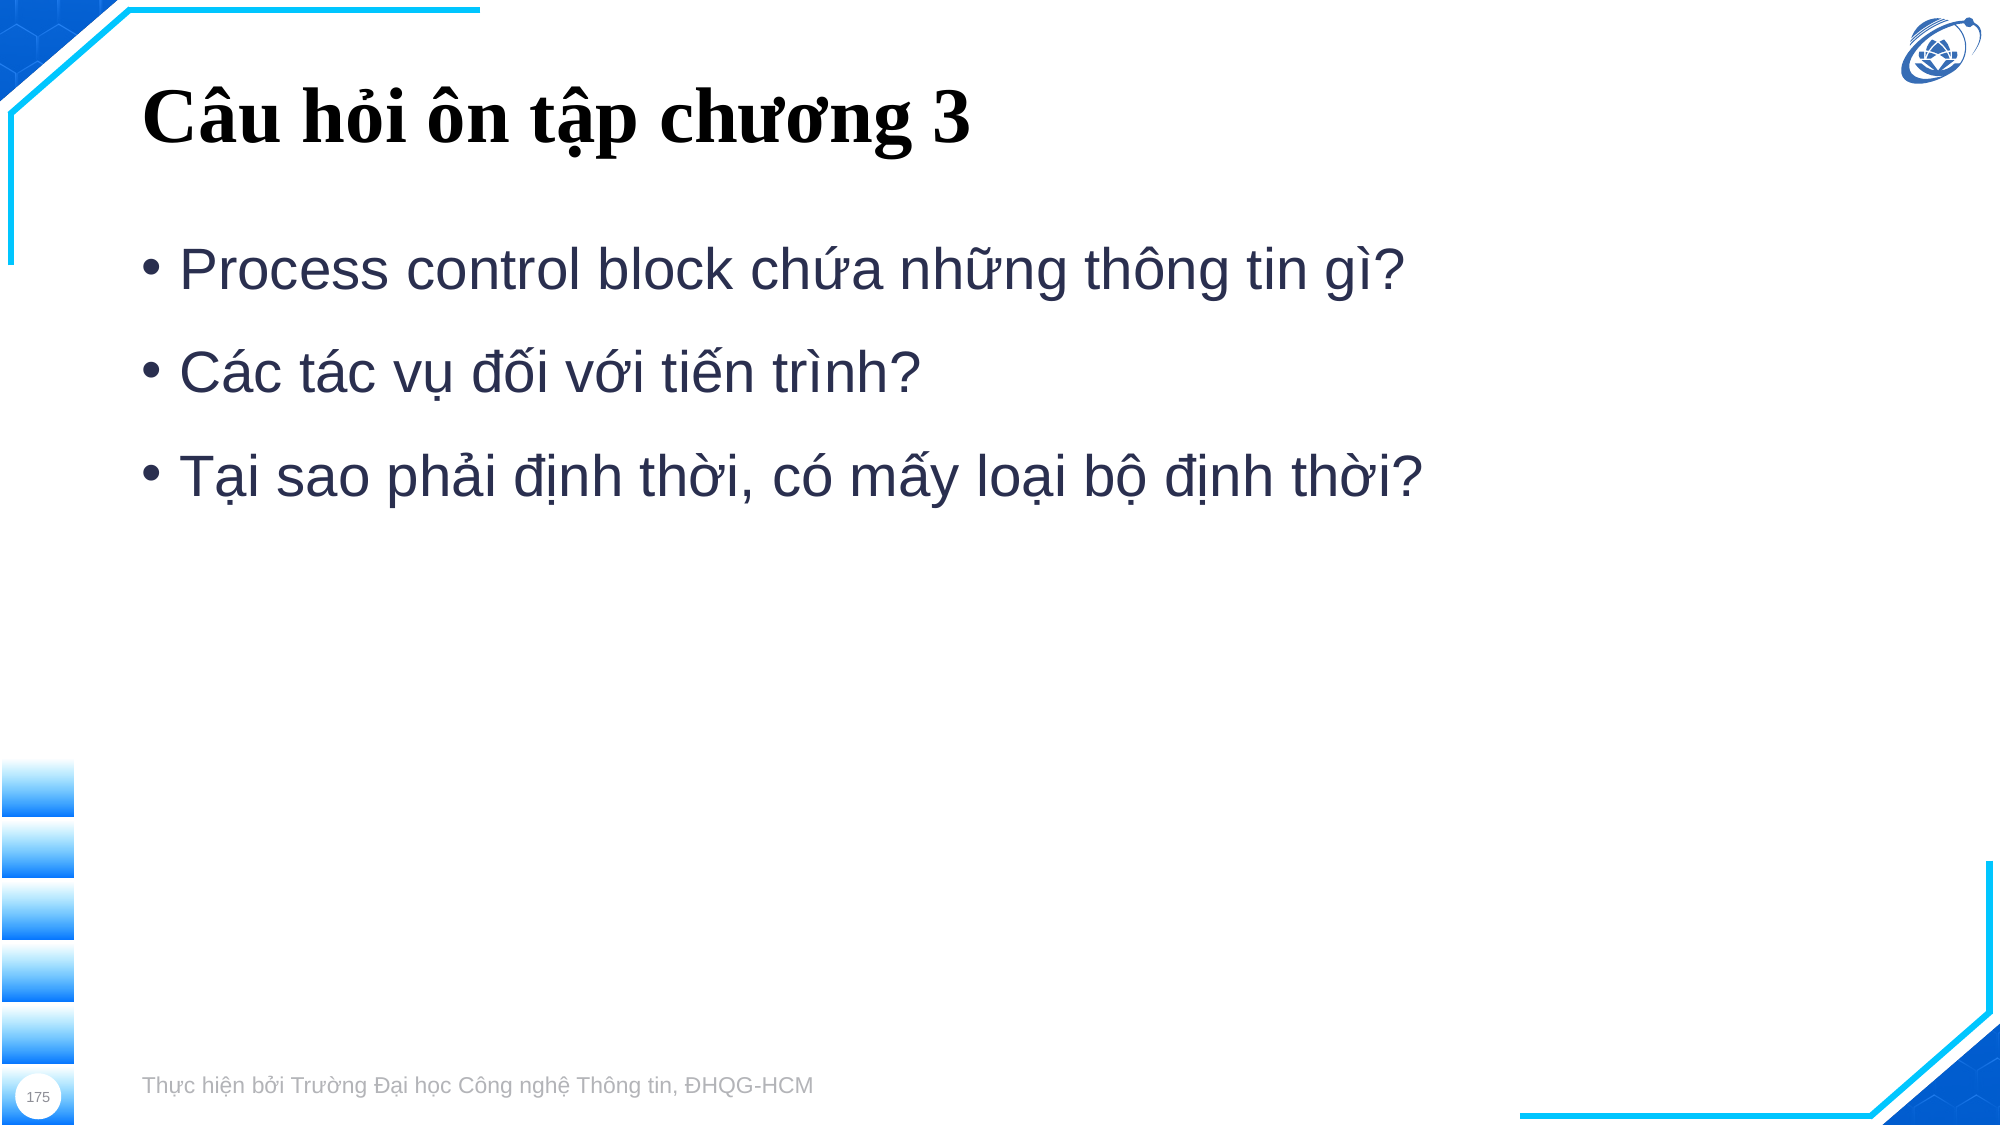

# Câu hỏi ôn tập chương 3
Process control block chứa những thông tin gì?
Các tác vụ đối với tiến trình?
Tại sao phải định thời, có mấy loại bộ định thời?

Thực hiện bởi Trường Đại học Công nghệ Thông tin, ĐHQG-HCM
175